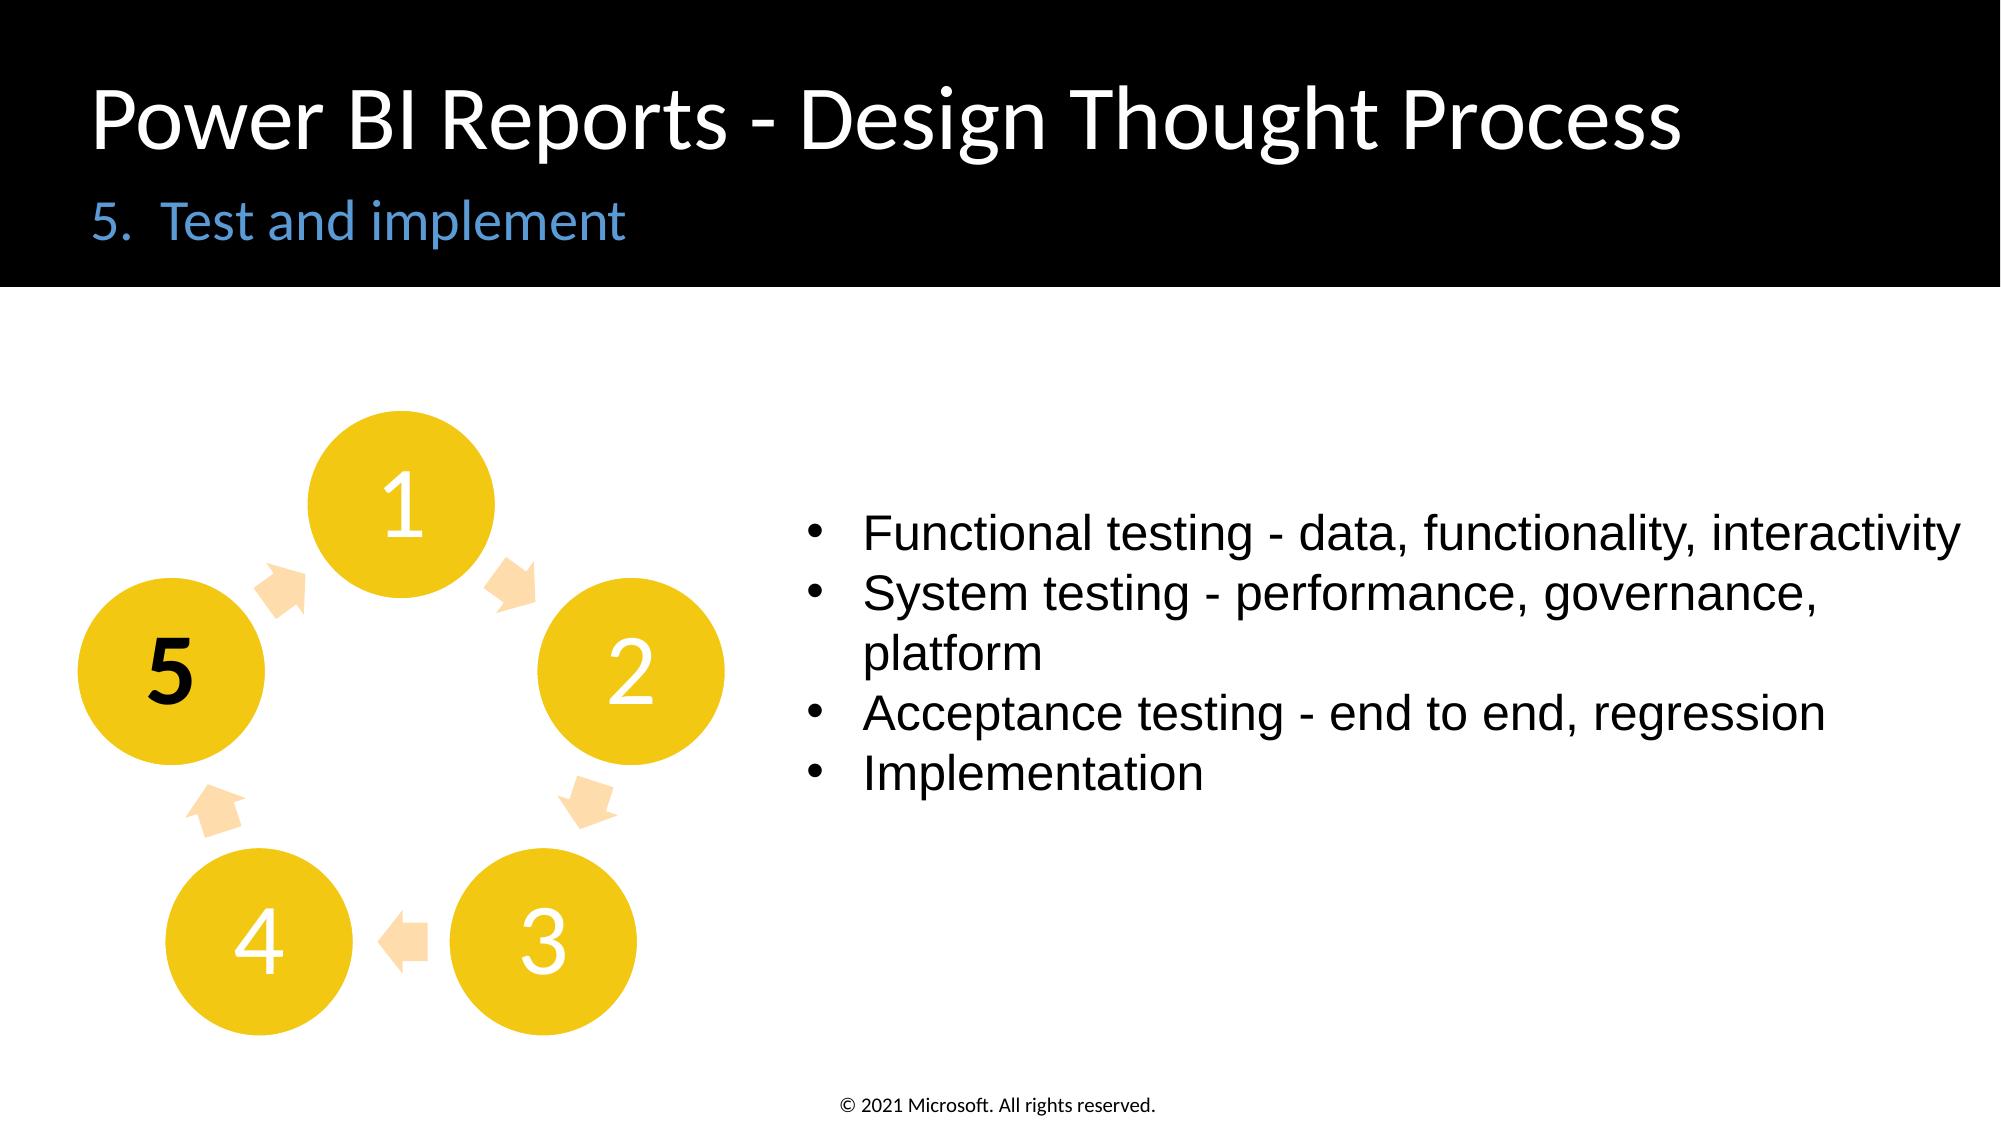

# Power BI Reports - Design Thought Process
5.  Test and implement
1

2

3

4

5

Functional testing - data, functionality, interactivity
System testing - performance, governance, platform
Acceptance testing - end to end, regression
Implementation
5
© 2021 Microsoft. All rights reserved.